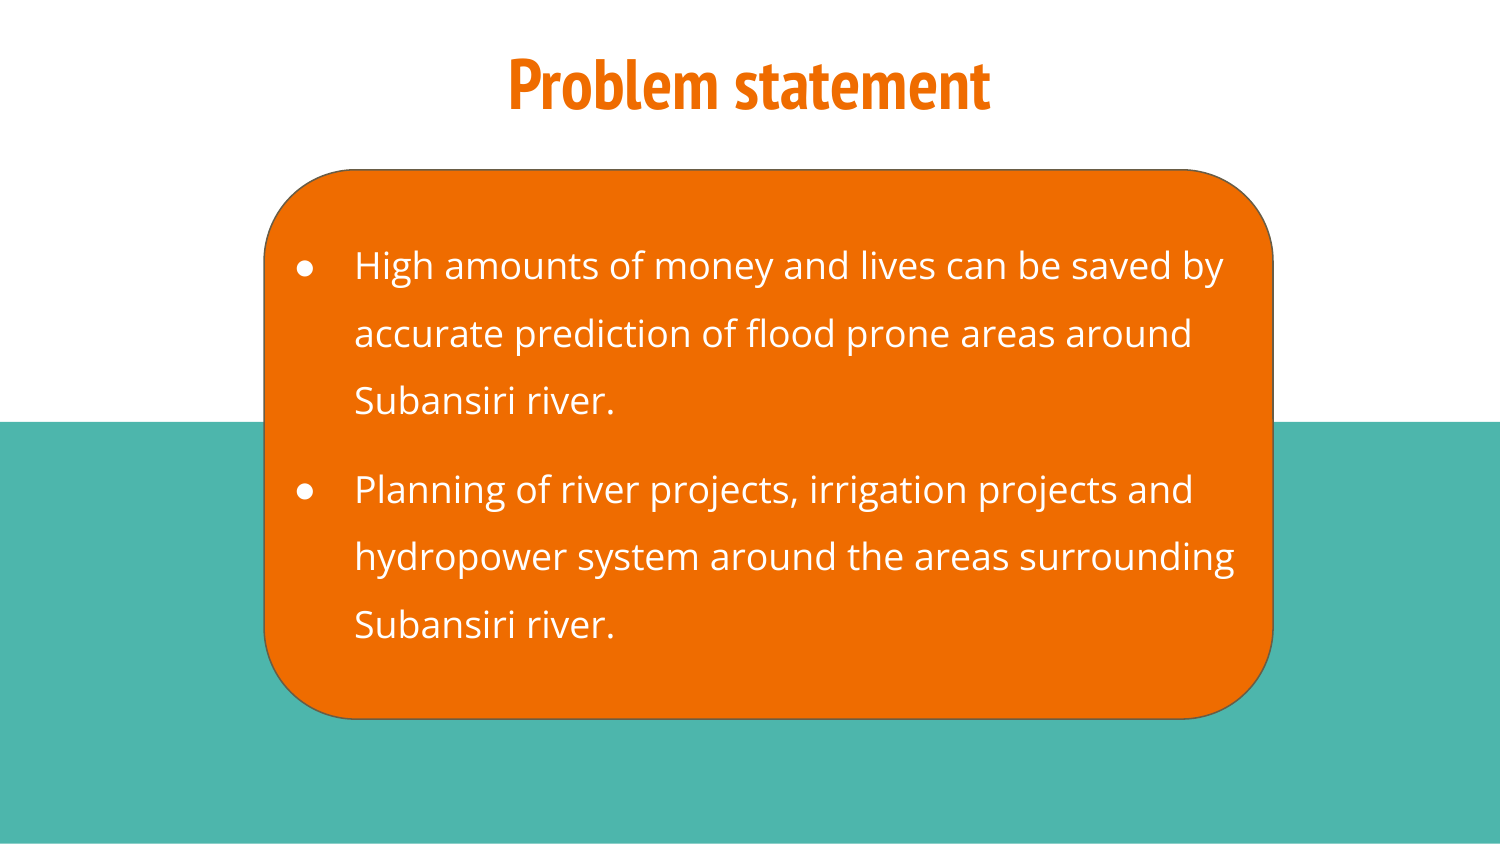

# Problem statement

High amounts of money and lives can be saved by accurate prediction of flood prone areas around Subansiri river.
Planning of river projects, irrigation projects and hydropower system around the areas surrounding Subansiri river.